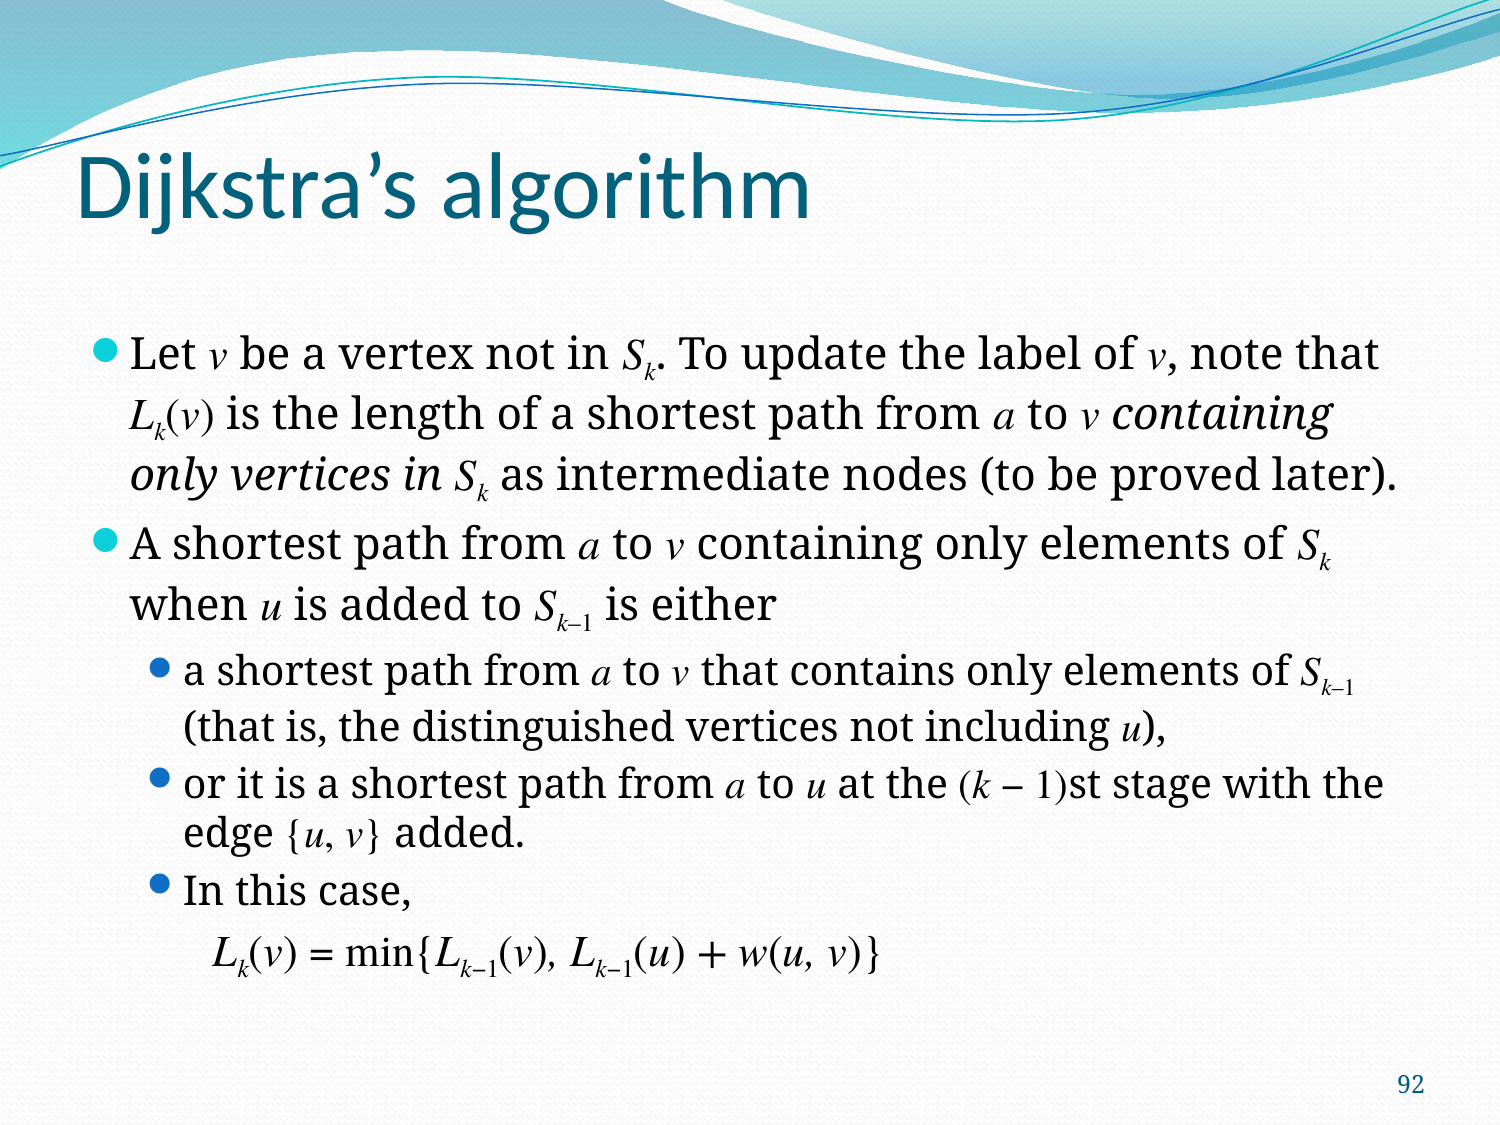

# Dijkstra’s algorithm
Let v be a vertex not in Sk. To update the label of v, note that Lk(v) is the length of a shortest path from a to v containing only vertices in Sk as intermediate nodes (to be proved later).
A shortest path from a to v containing only elements of Sk when u is added to Sk–1 is either
a shortest path from a to v that contains only elements of Sk–1 (that is, the distinguished vertices not including u),
or it is a shortest path from a to u at the (k − 1)st stage with the edge {u, v} added.
In this case,
	Lk(v) = min{Lk−1(v), Lk−1(u) + w(u, v)}
92